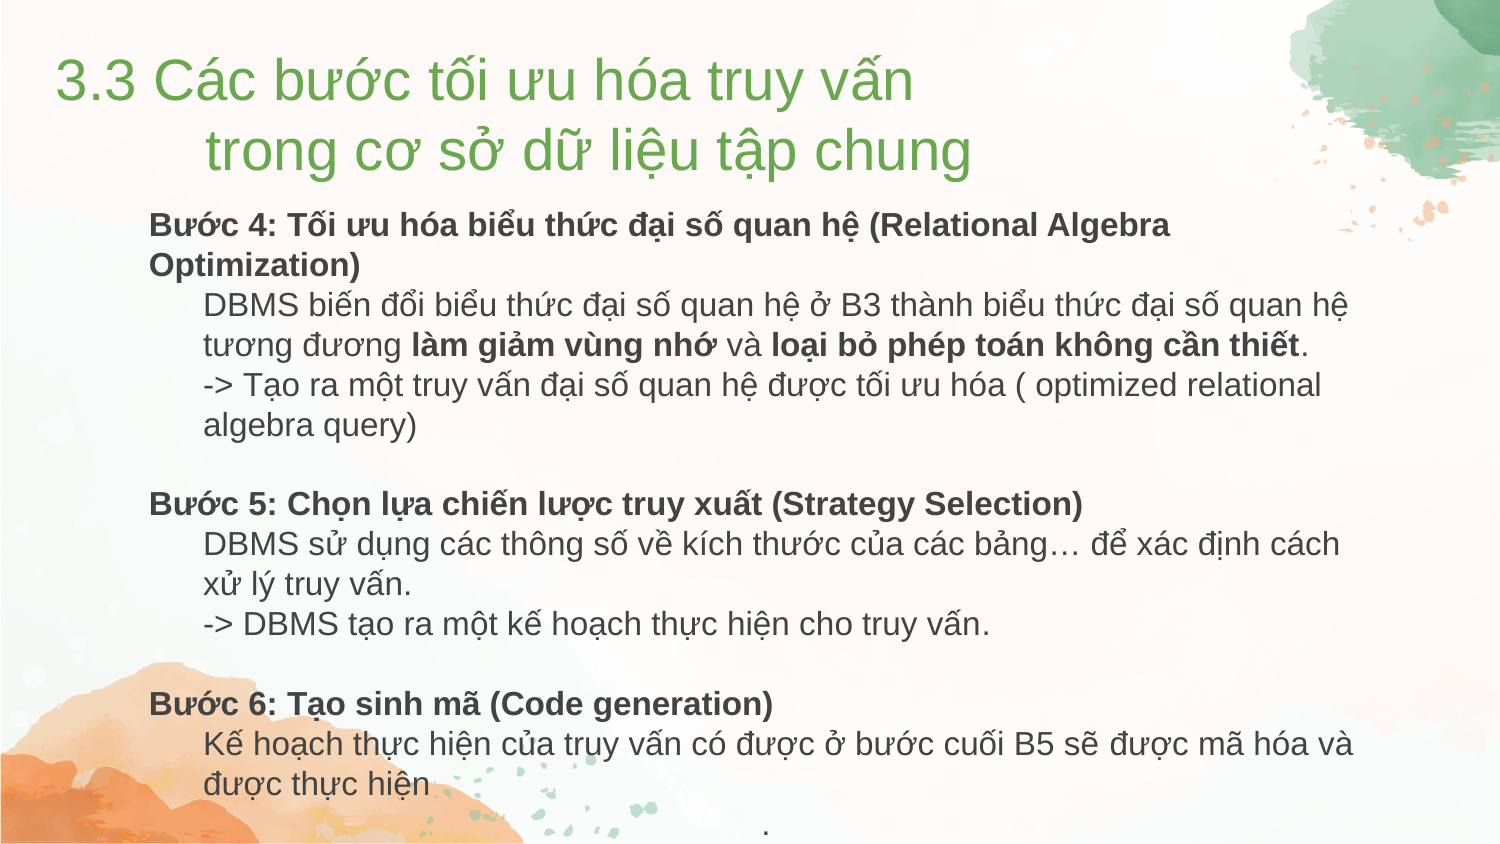

# 3.3 Các bước tối ưu hóa truy vấn trong cơ sở dữ liệu tập chung
Bước 4: Tối ưu hóa biểu thức đại số quan hệ (Relational Algebra
Optimization)
	DBMS biến đổi biểu thức đại số quan hệ ở B3 thành biểu thức đại số quan hệ tương đương làm giảm vùng nhớ và loại bỏ phép toán không cần thiết.
	-> Tạo ra một truy vấn đại số quan hệ được tối ưu hóa ( optimized relational algebra query)

Bước 5: Chọn lựa chiến lược truy xuất (Strategy Selection)
	DBMS sử dụng các thông số về kích thước của các bảng… để xác định cách xử lý truy vấn.
	-> DBMS tạo ra một kế hoạch thực hiện cho truy vấn.

Bước 6: Tạo sinh mã (Code generation)
	Kế hoạch thực hiện của truy vấn có được ở bước cuối B5 sẽ được mã hóa và được thực hiện
.